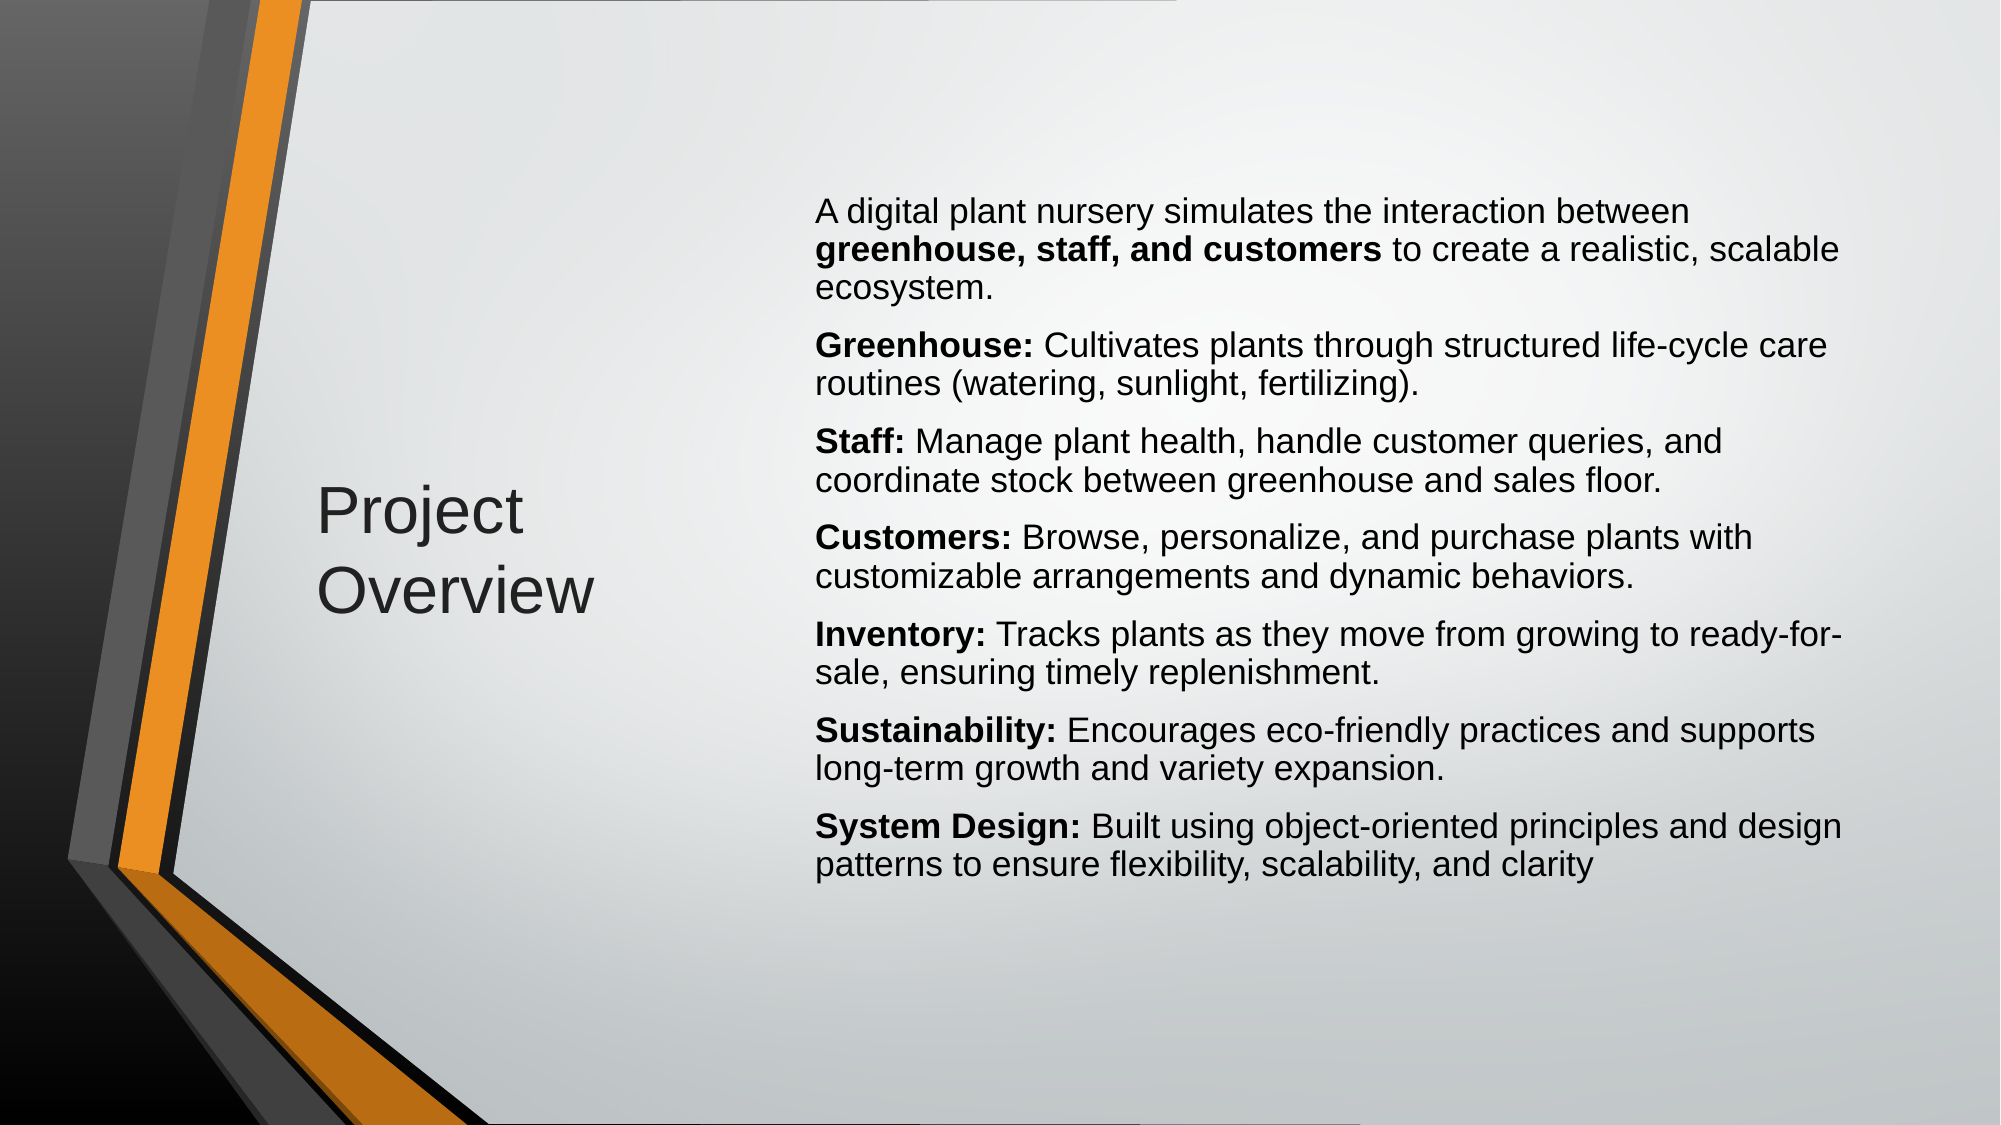

A digital plant nursery simulates the interaction between greenhouse, staff, and customers to create a realistic, scalable ecosystem.
Greenhouse: Cultivates plants through structured life-cycle care routines (watering, sunlight, fertilizing).
Staff: Manage plant health, handle customer queries, and coordinate stock between greenhouse and sales floor.
Customers: Browse, personalize, and purchase plants with customizable arrangements and dynamic behaviors.
Inventory: Tracks plants as they move from growing to ready-for-sale, ensuring timely replenishment.
Sustainability: Encourages eco-friendly practices and supports long-term growth and variety expansion.
System Design: Built using object-oriented principles and design patterns to ensure flexibility, scalability, and clarity
# Project Overview